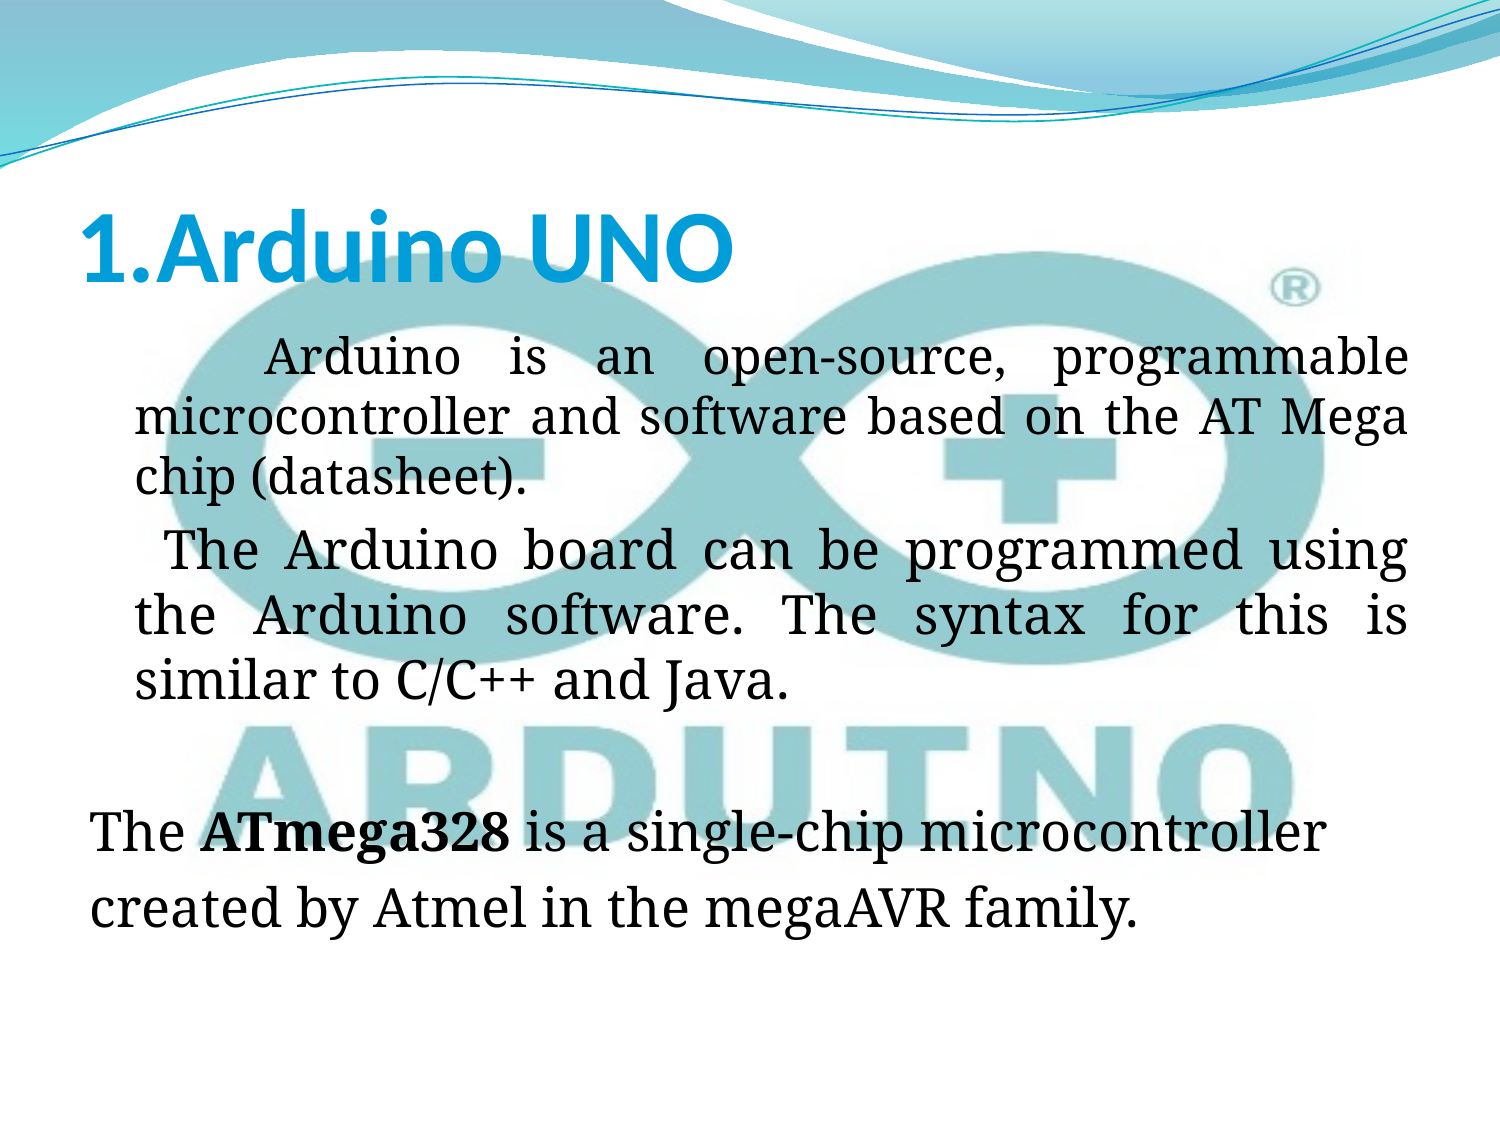

# 1.Arduino UNO
    Arduino is an open-source, programmable microcontroller and software based on the AT Mega chip (datasheet).
   The Arduino board can be programmed using the Arduino software. The syntax for this is similar to C/C++ and Java.

The ATmega328 is a single-chip microcontroller
created by Atmel in the megaAVR family.